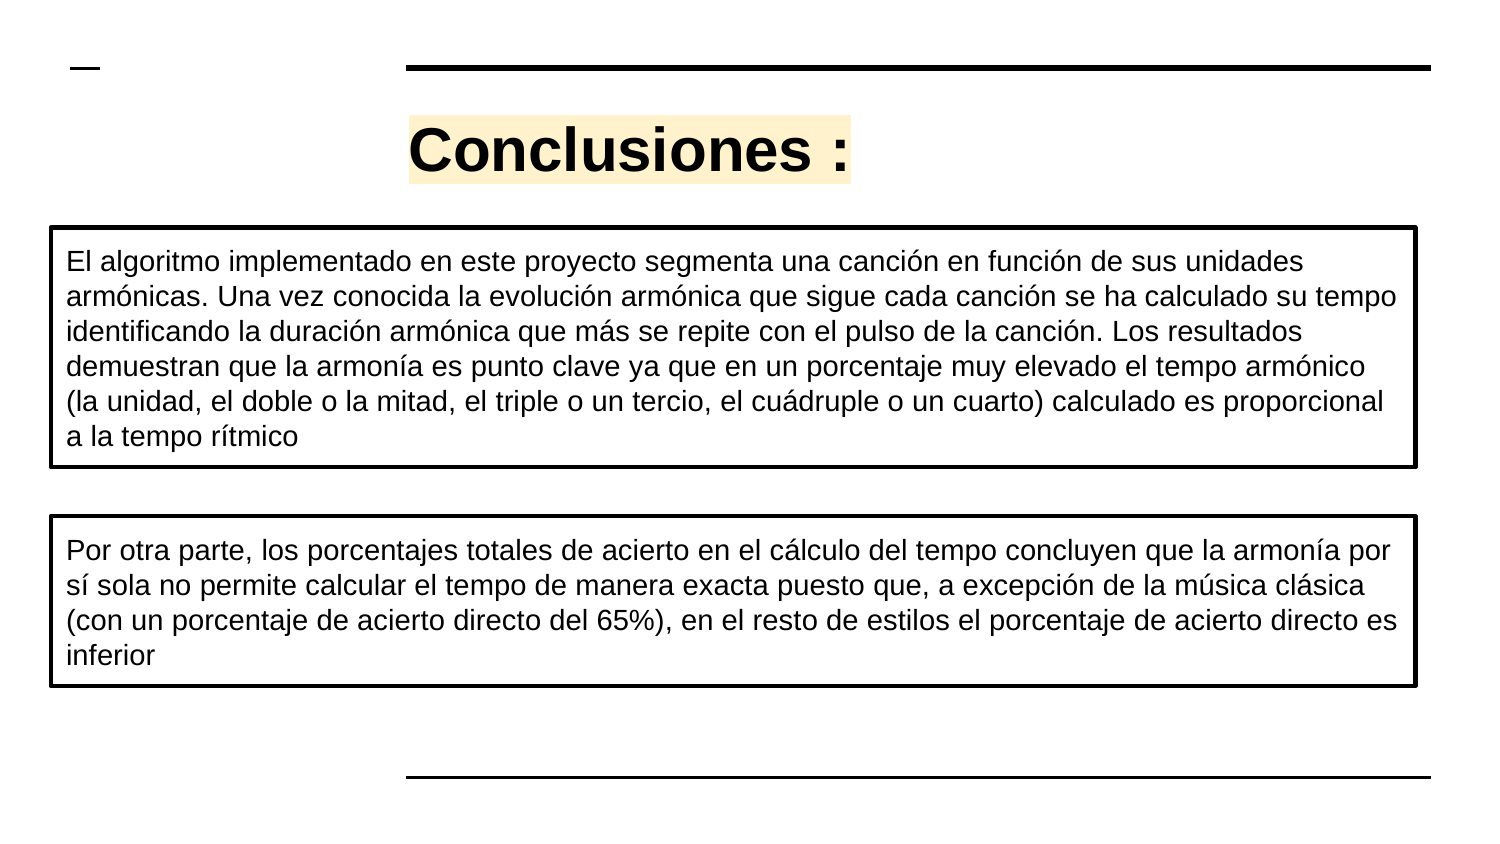

# Conclusiones :
El algoritmo implementado en este proyecto segmenta una canción en función de sus unidades armónicas. Una vez conocida la evolución armónica que sigue cada canción se ha calculado su tempo identificando la duración armónica que más se repite con el pulso de la canción. Los resultados demuestran que la armonía es punto clave ya que en un porcentaje muy elevado el tempo armónico (la unidad, el doble o la mitad, el triple o un tercio, el cuádruple o un cuarto) calculado es proporcional a la tempo rítmico
Por otra parte, los porcentajes totales de acierto en el cálculo del tempo concluyen que la armonía por sí sola no permite calcular el tempo de manera exacta puesto que, a excepción de la música clásica (con un porcentaje de acierto directo del 65%), en el resto de estilos el porcentaje de acierto directo es inferior